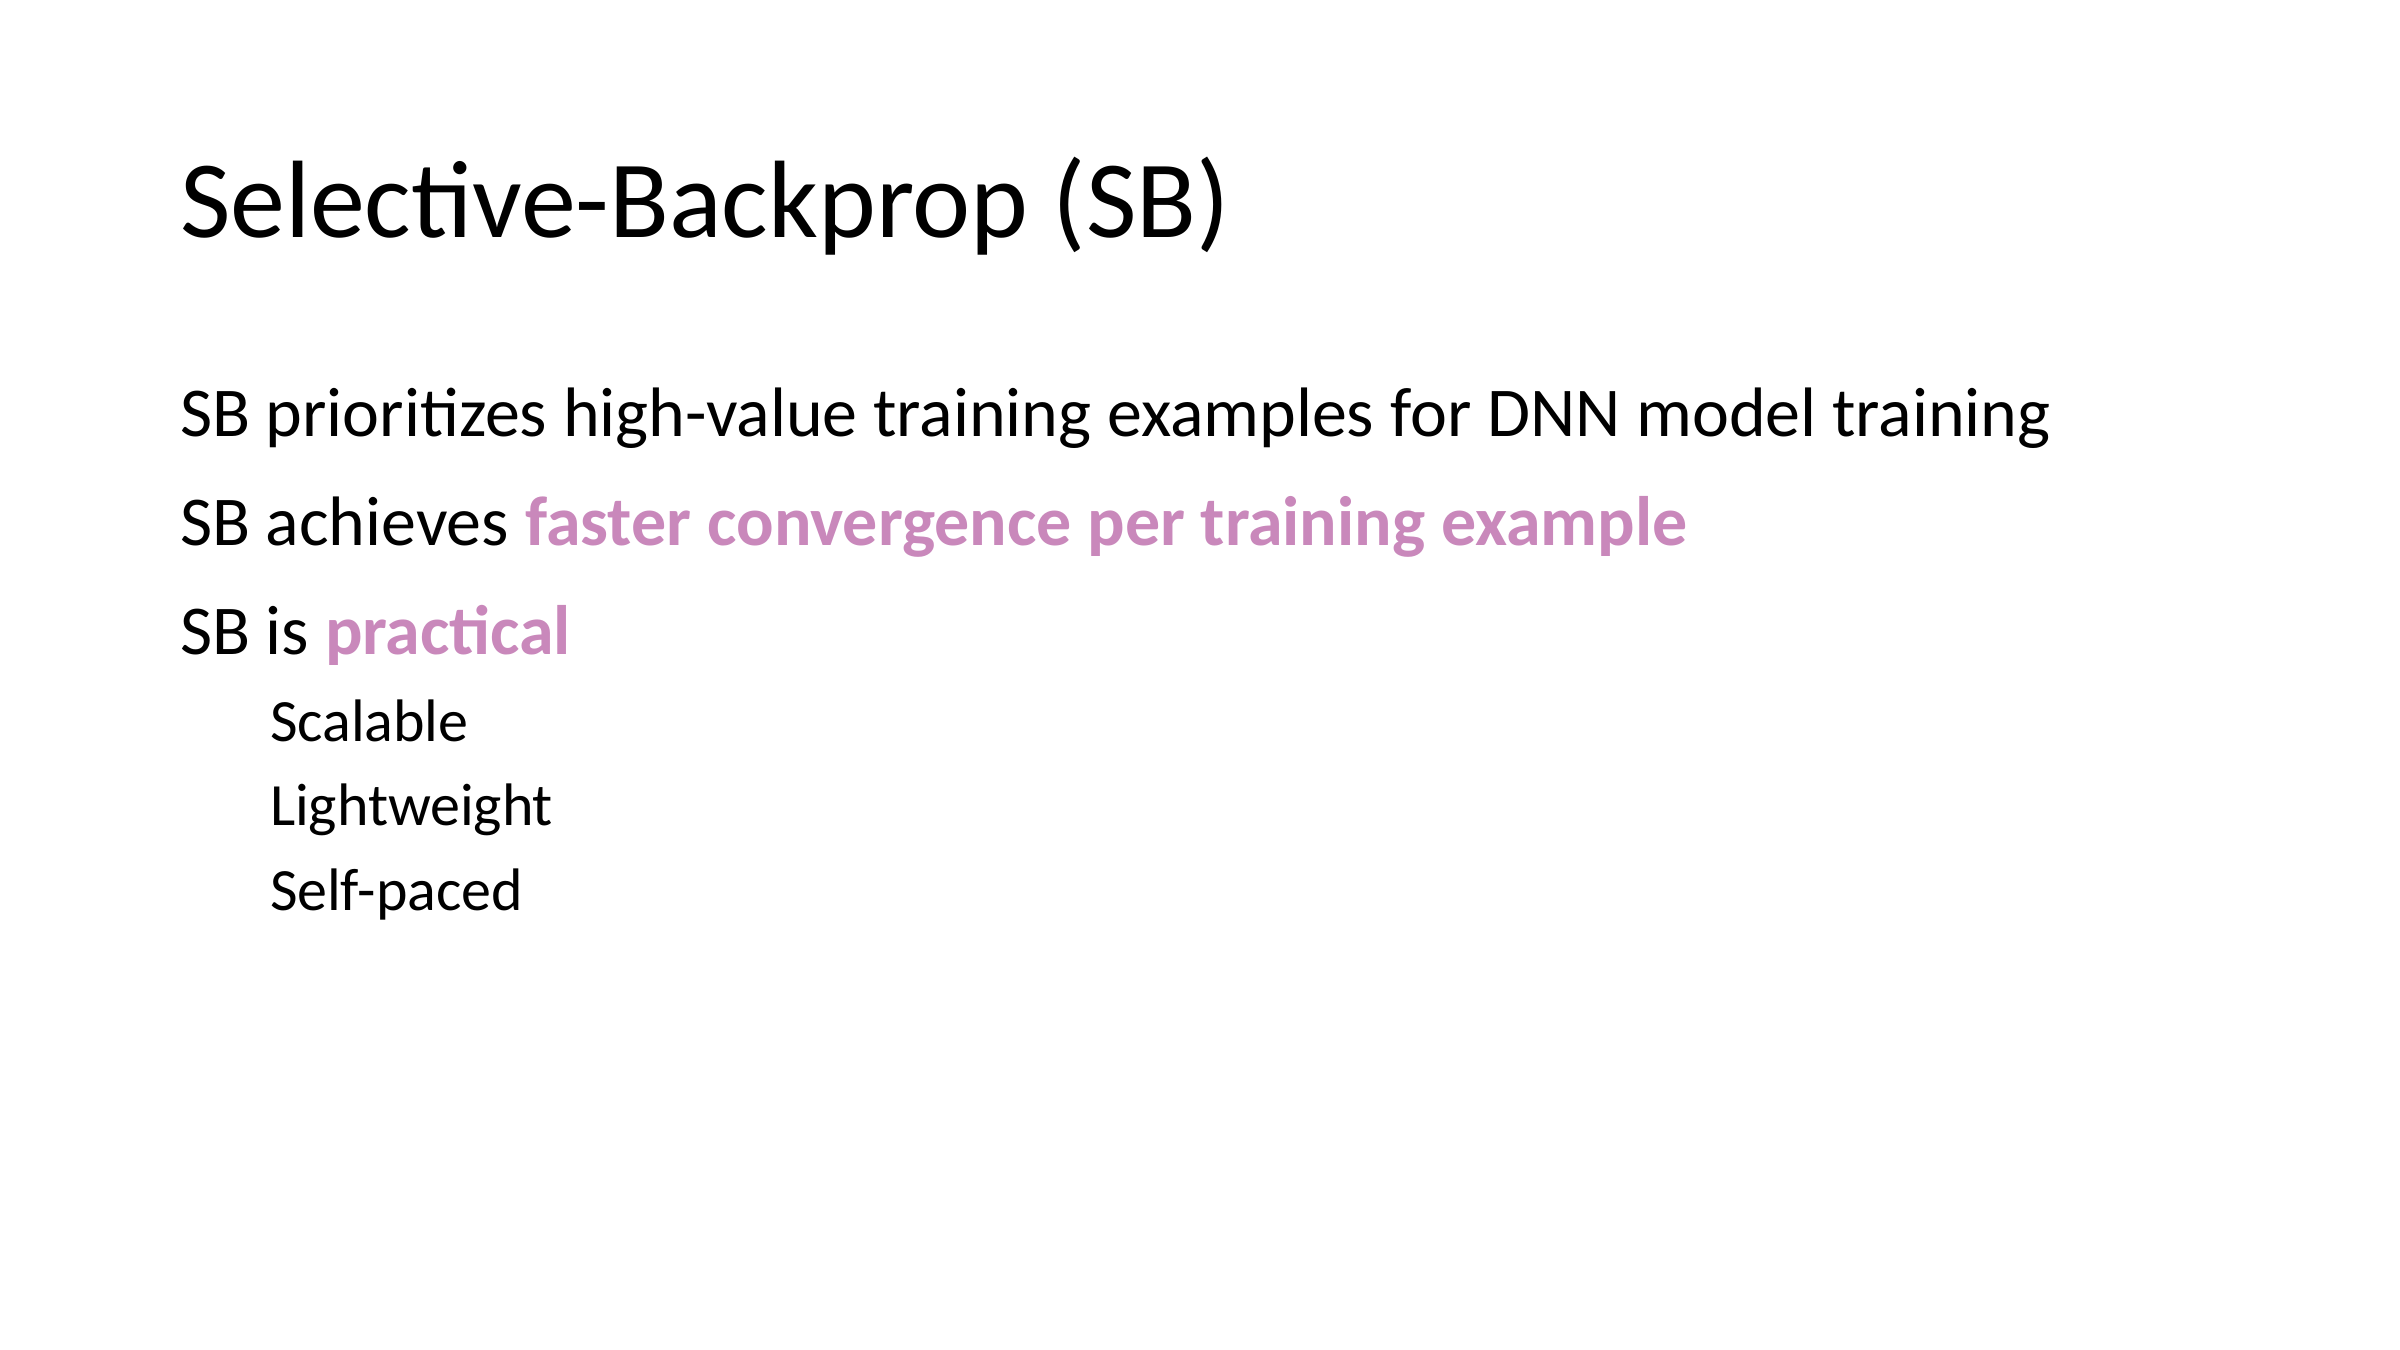

# Selective-Backprop (SB)
SB prioritizes high-value training examples for DNN model training
SB achieves faster convergence per training example
SB is practical
Scalable
Lightweight
Self-paced